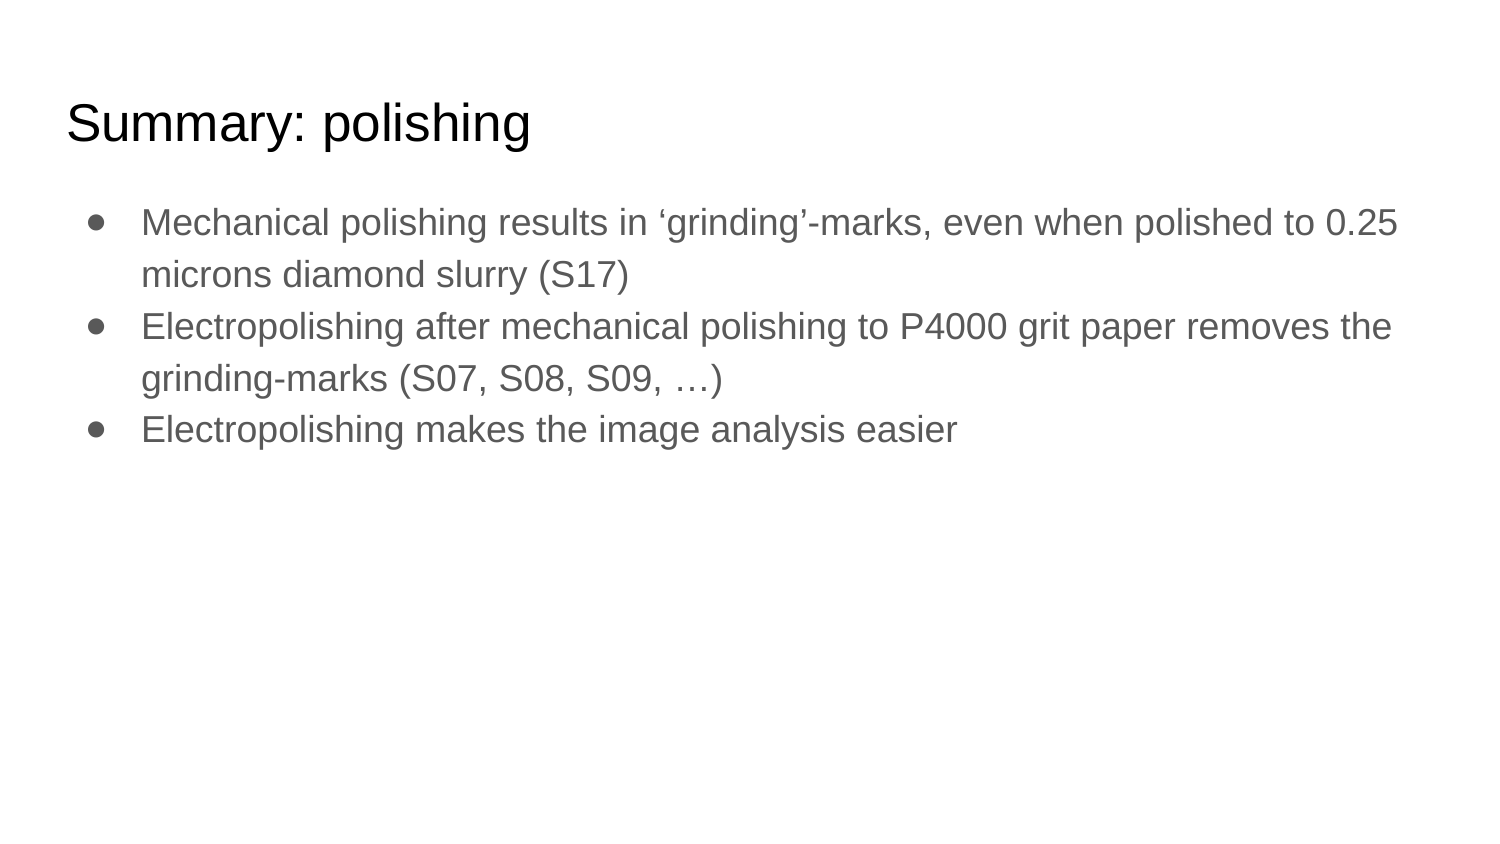

# Summary: polishing
Mechanical polishing results in ‘grinding’-marks, even when polished to 0.25 microns diamond slurry (S17)
Electropolishing after mechanical polishing to P4000 grit paper removes the grinding-marks (S07, S08, S09, …)
Electropolishing makes the image analysis easier